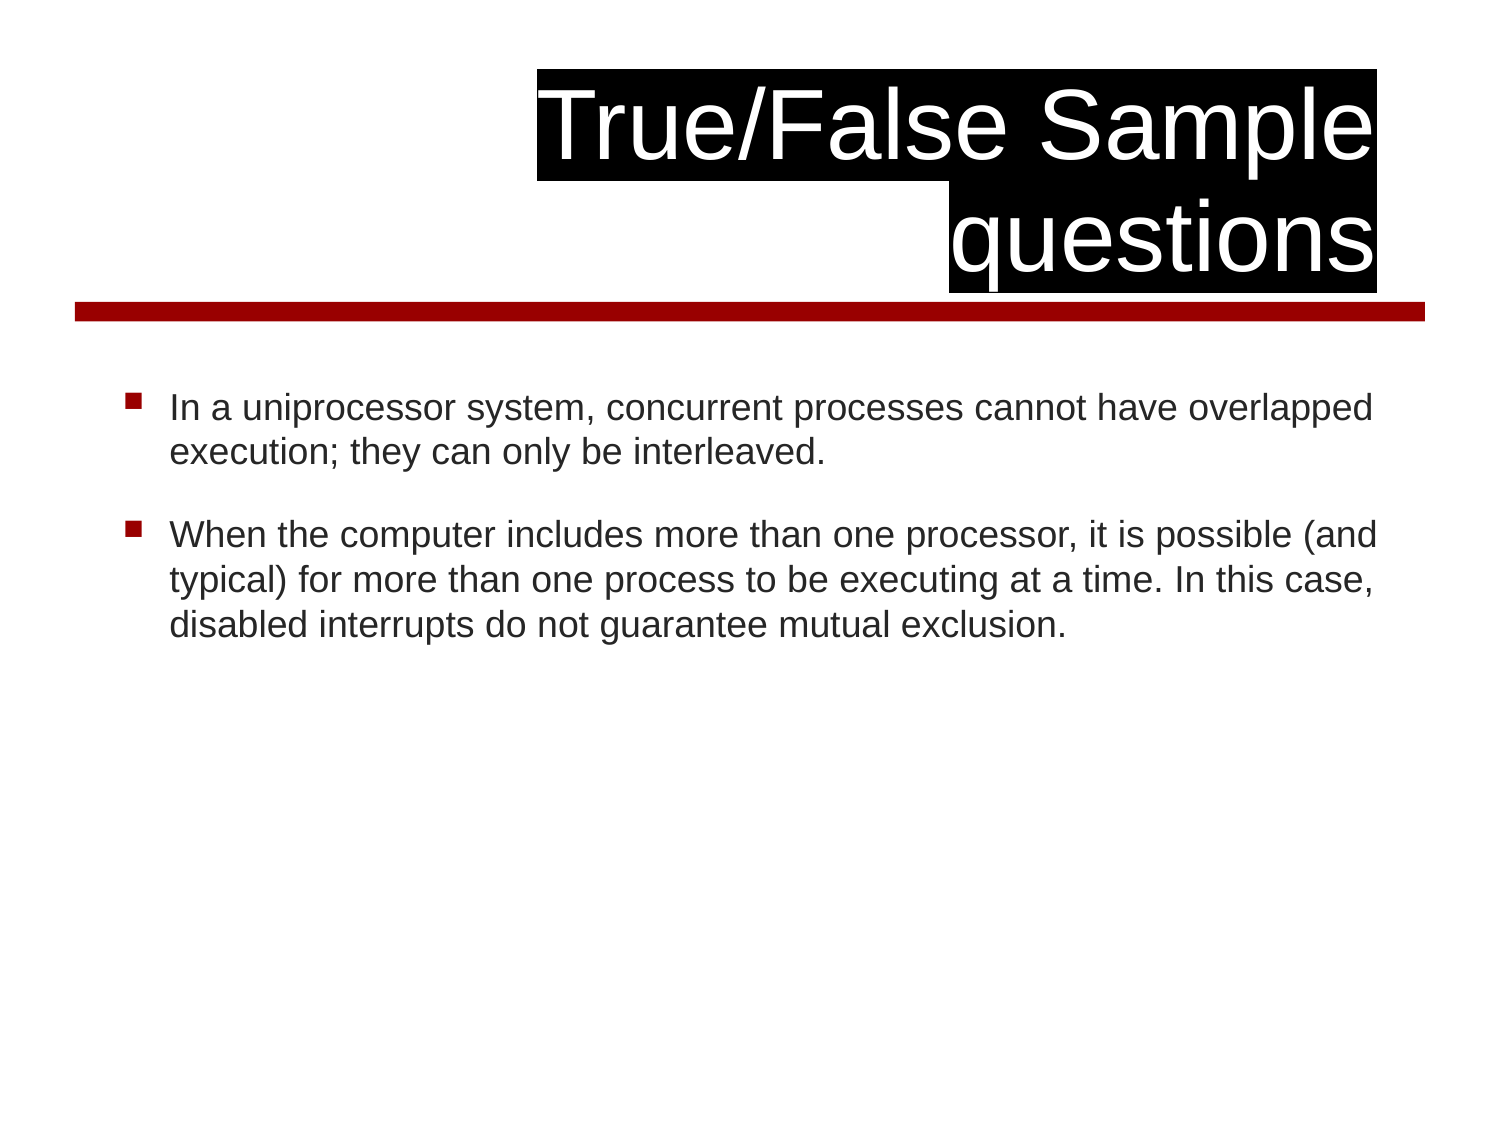

# True/False Sample questions
In a uniprocessor system, concurrent processes cannot have overlapped execution; they can only be interleaved.
When the computer includes more than one processor, it is possible (and typical) for more than one process to be executing at a time. In this case, disabled interrupts do not guarantee mutual exclusion.